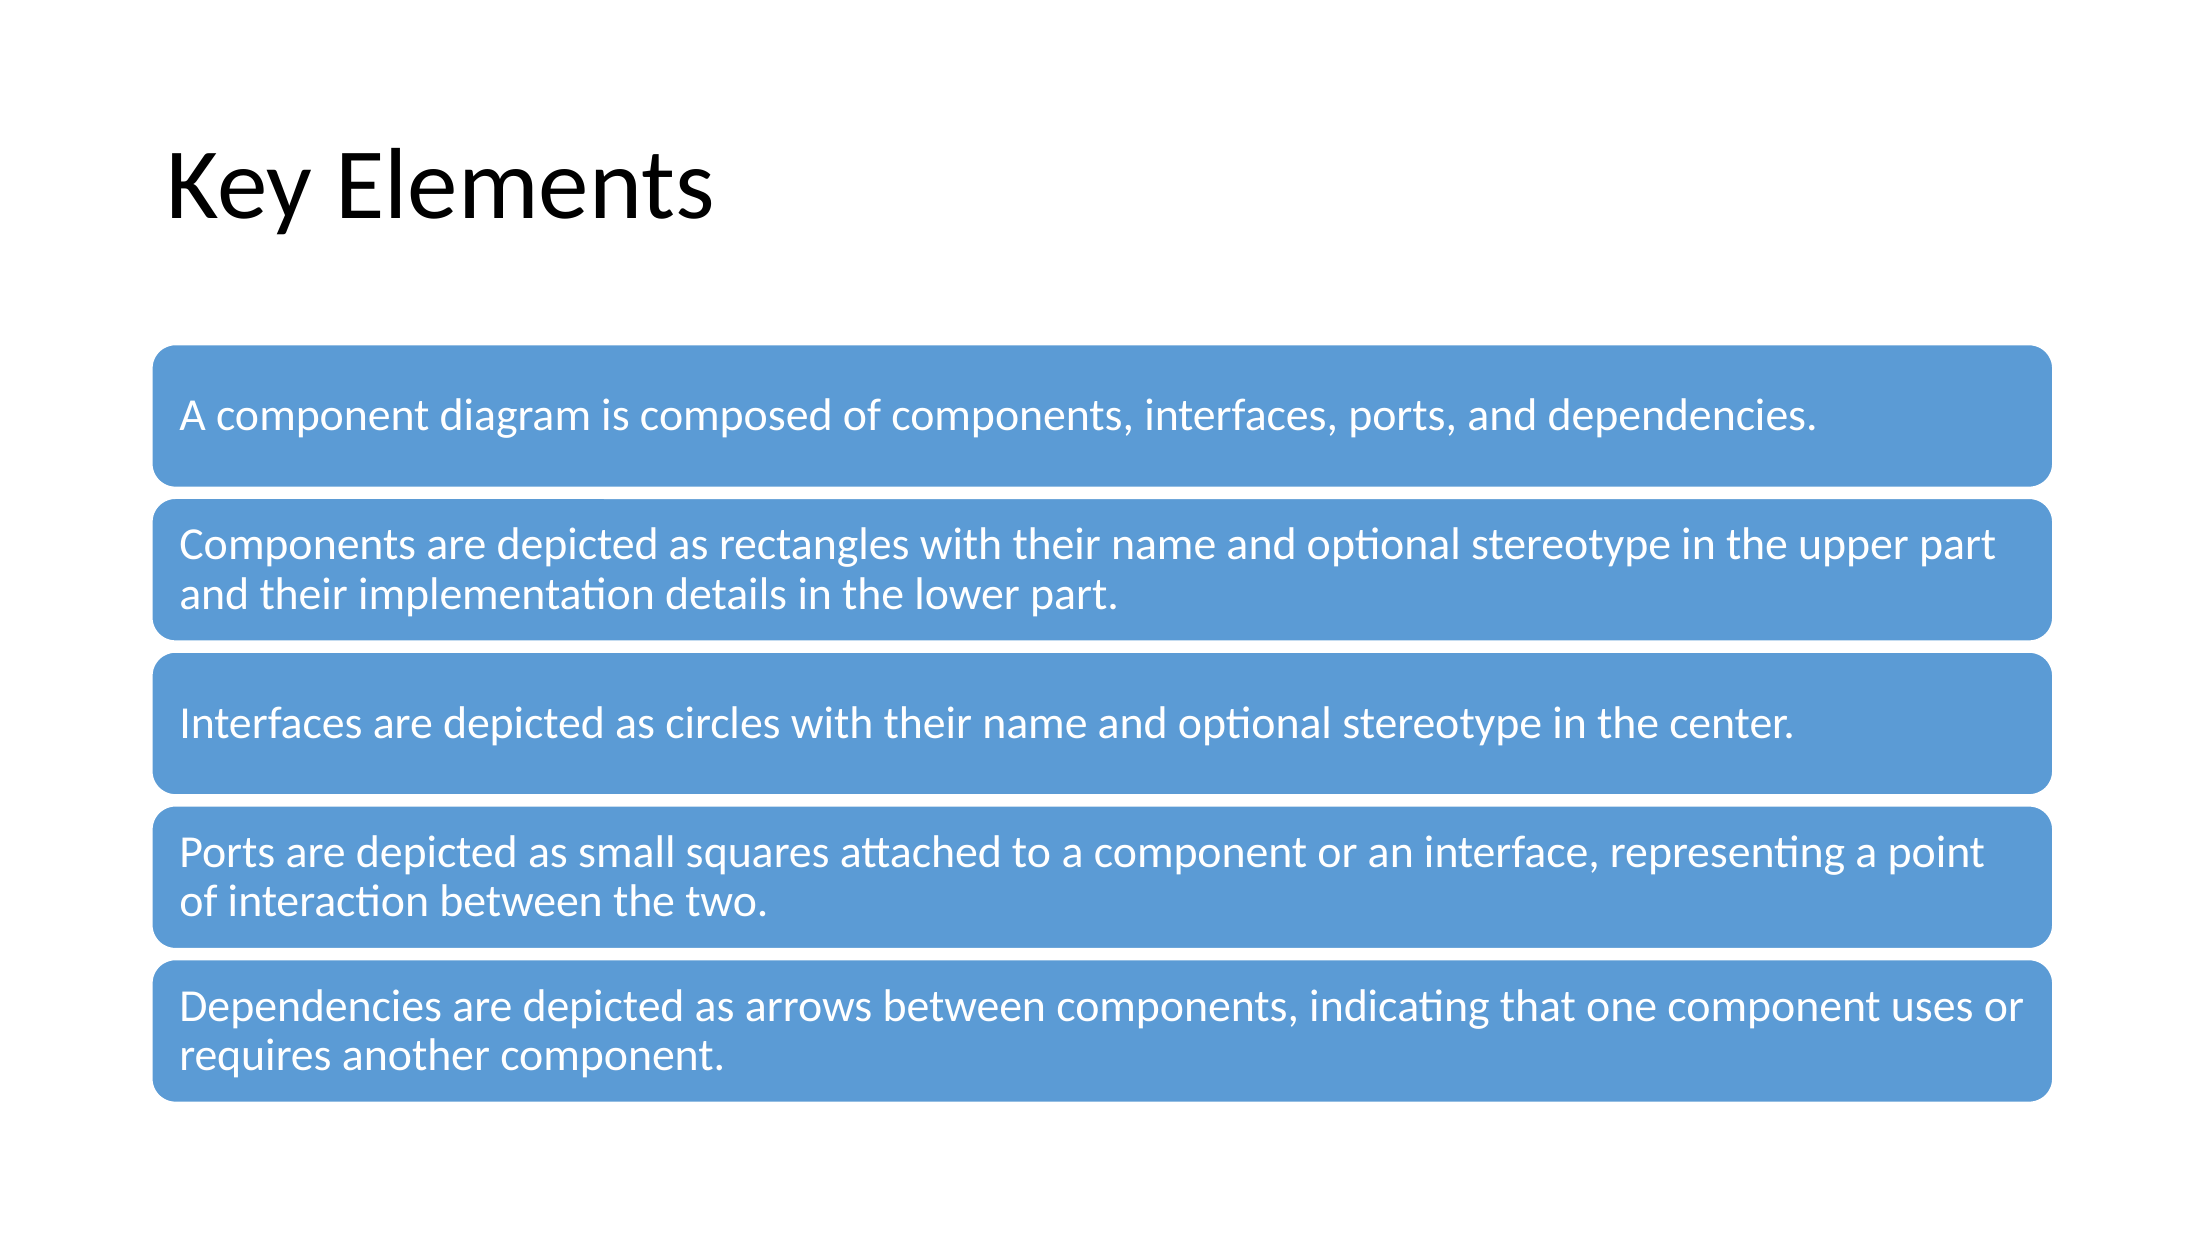

# Key Elements
A component diagram is composed of components, interfaces, ports, and dependencies.
Components are depicted as rectangles with their name and optional stereotype in the upper part and their implementation details in the lower part.
Interfaces are depicted as circles with their name and optional stereotype in the center.
Ports are depicted as small squares attached to a component or an interface, representing a point of interaction between the two.
Dependencies are depicted as arrows between components, indicating that one component uses or requires another component.